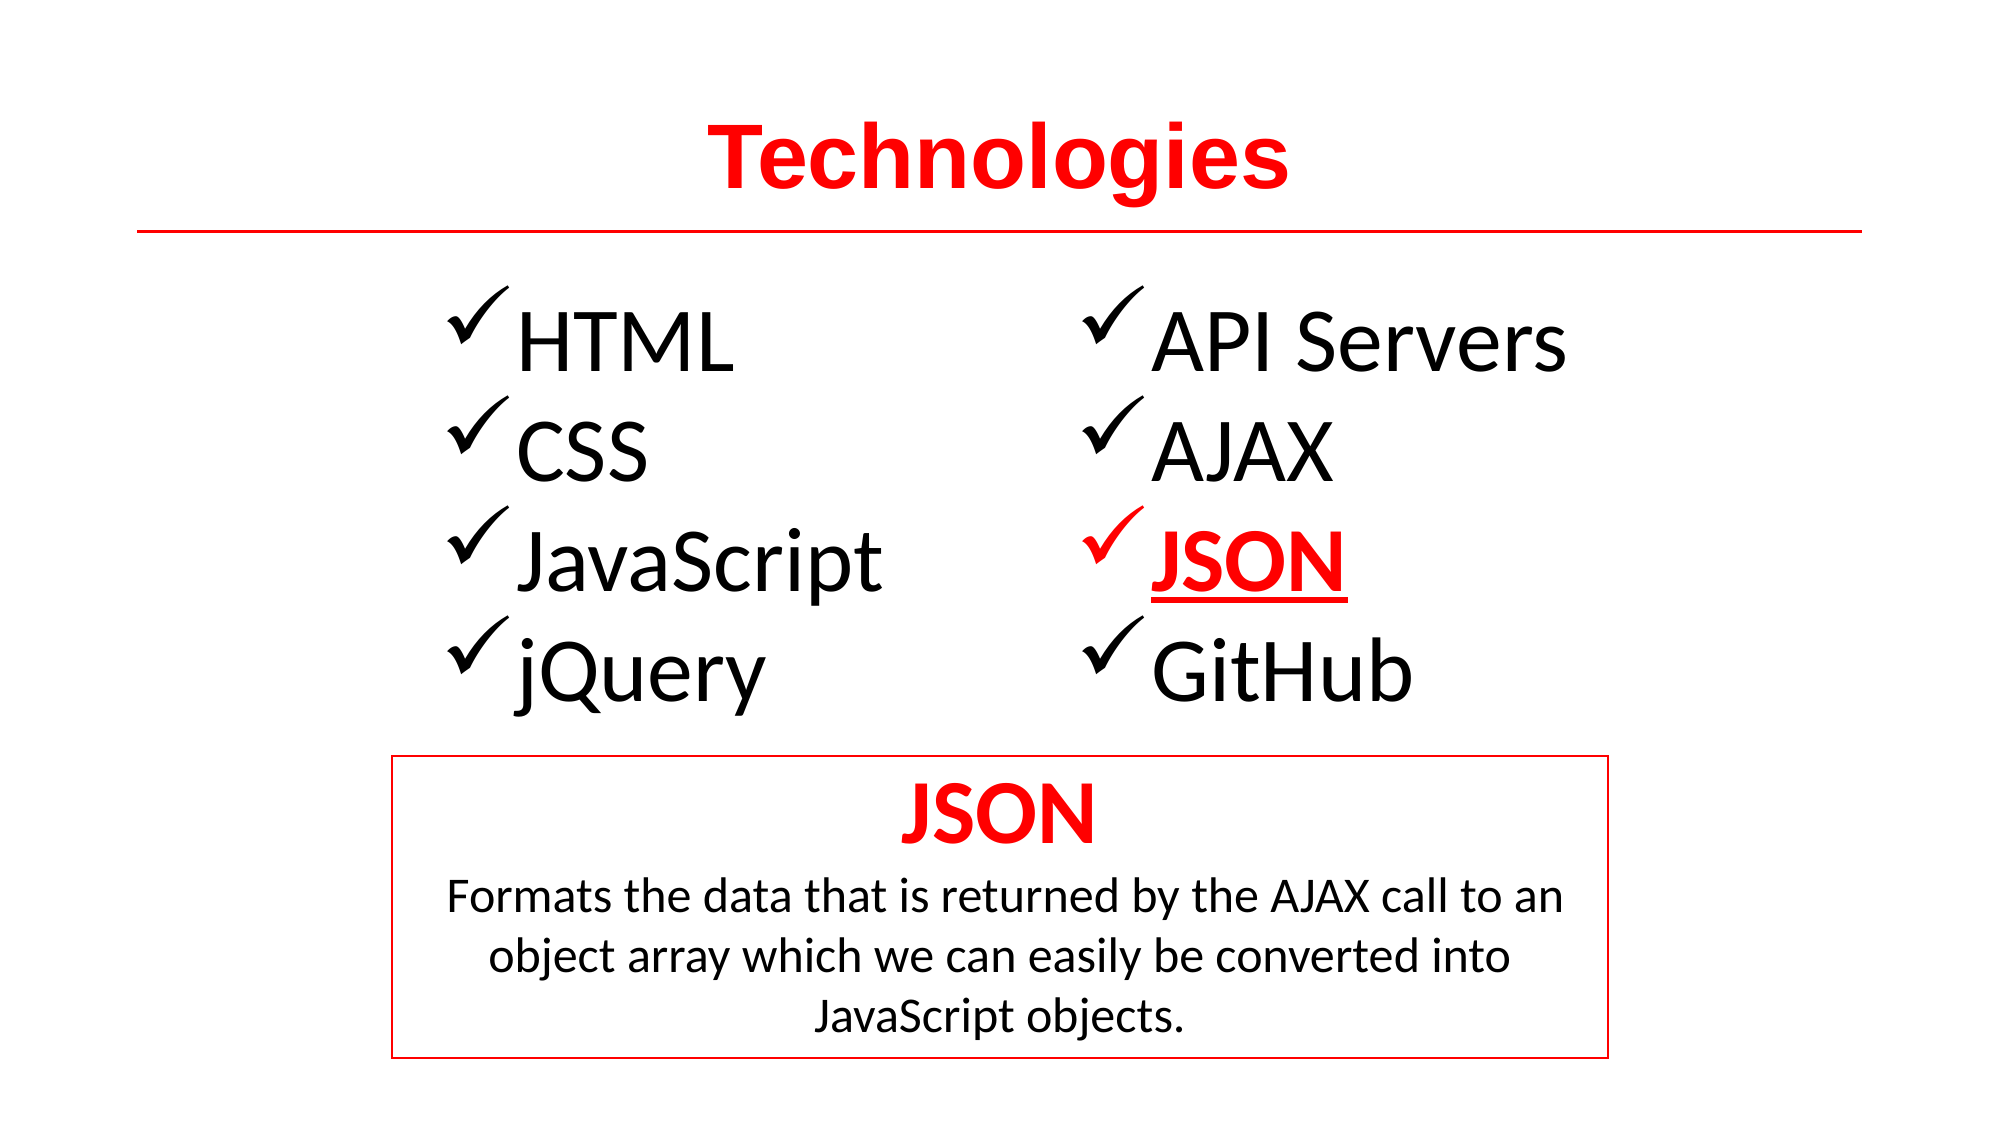

# Technologies
HTML
CSS
JavaScript
jQuery
API Servers
AJAX
JSON
GitHub

JSON
 Formats the data that is returned by the AJAX call to an object array which we can easily be converted into JavaScript objects.